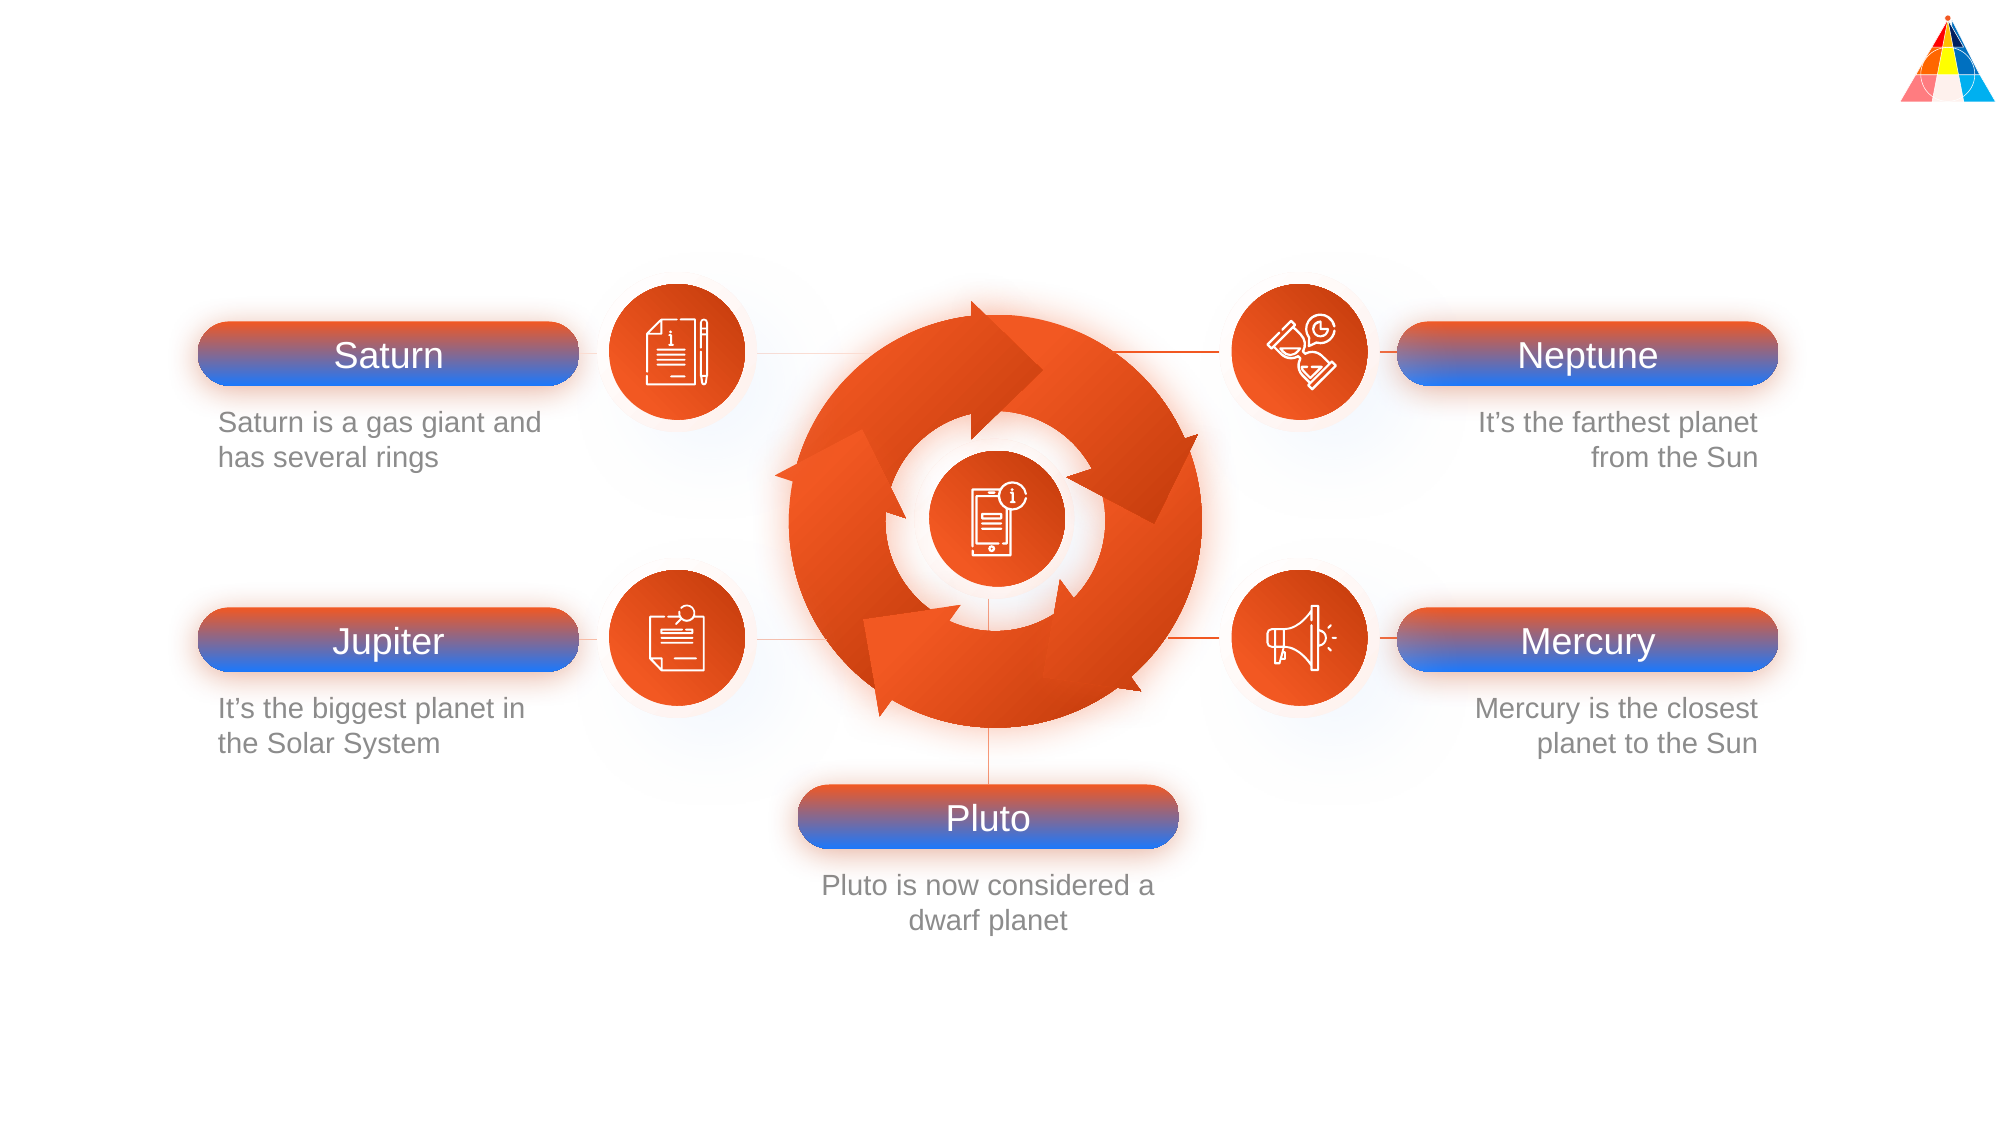

Saturn
Neptune

Saturn is a gas giant and has several rings
It’s the farthest planet from the Sun

Jupiter
Mercury

It’s the biggest planet in the Solar System
Mercury is the closest planet to the Sun
Pluto
Pluto is now considered a dwarf planet